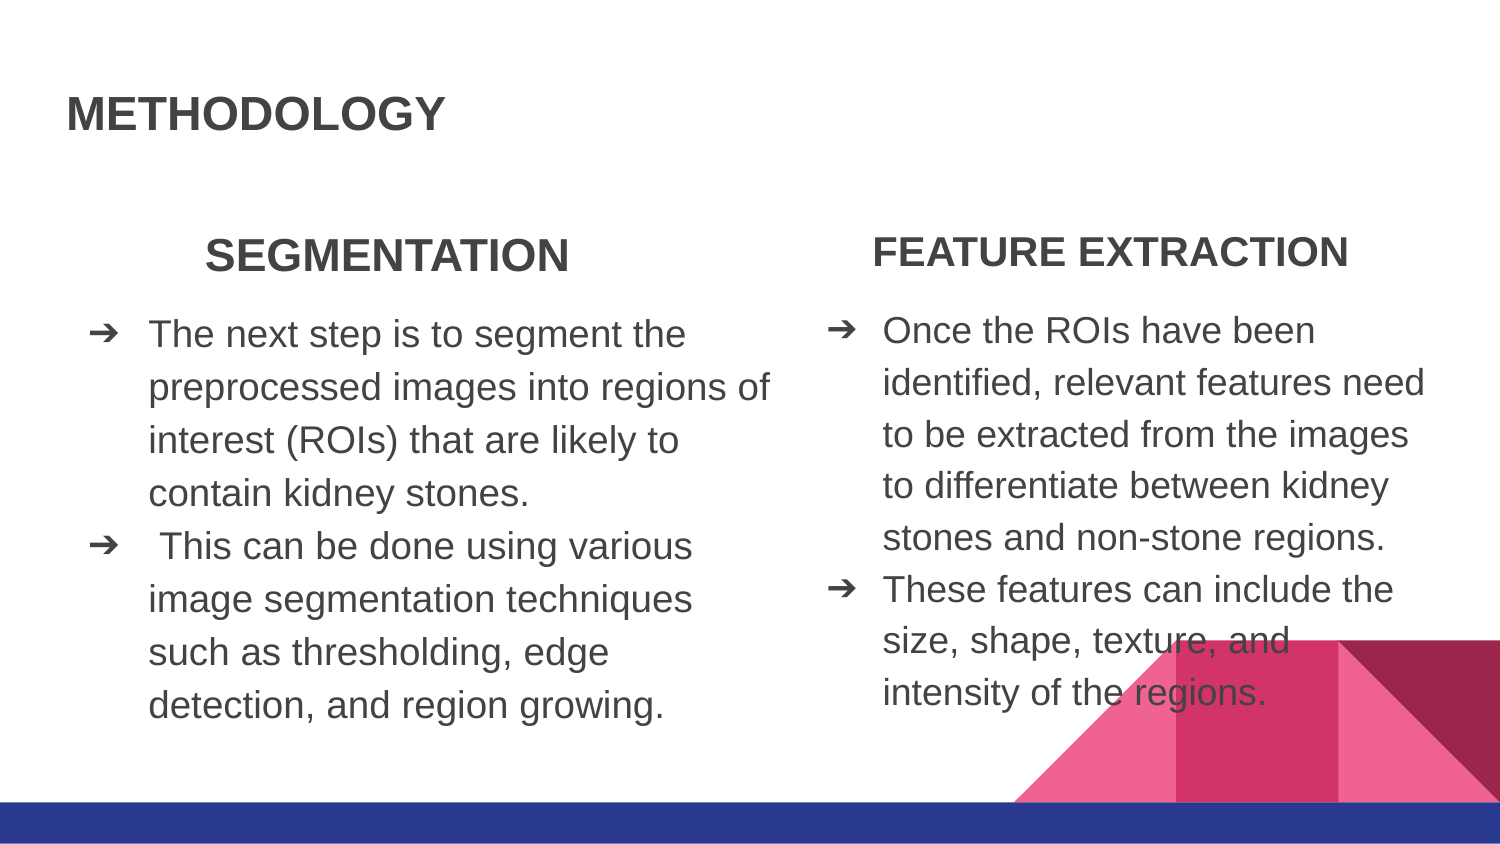

# METHODOLOGY
                 SEGMENTATION
The next step is to segment the preprocessed images into regions of interest (ROIs) that are likely to contain kidney stones.
 This can be done using various image segmentation techniques such as thresholding, edge detection, and region growing.

       FEATURE EXTRACTION
Once the ROIs have been identified, relevant features need to be extracted from the images to differentiate between kidney stones and non-stone regions.
These features can include the size, shape, texture, and intensity of the regions.